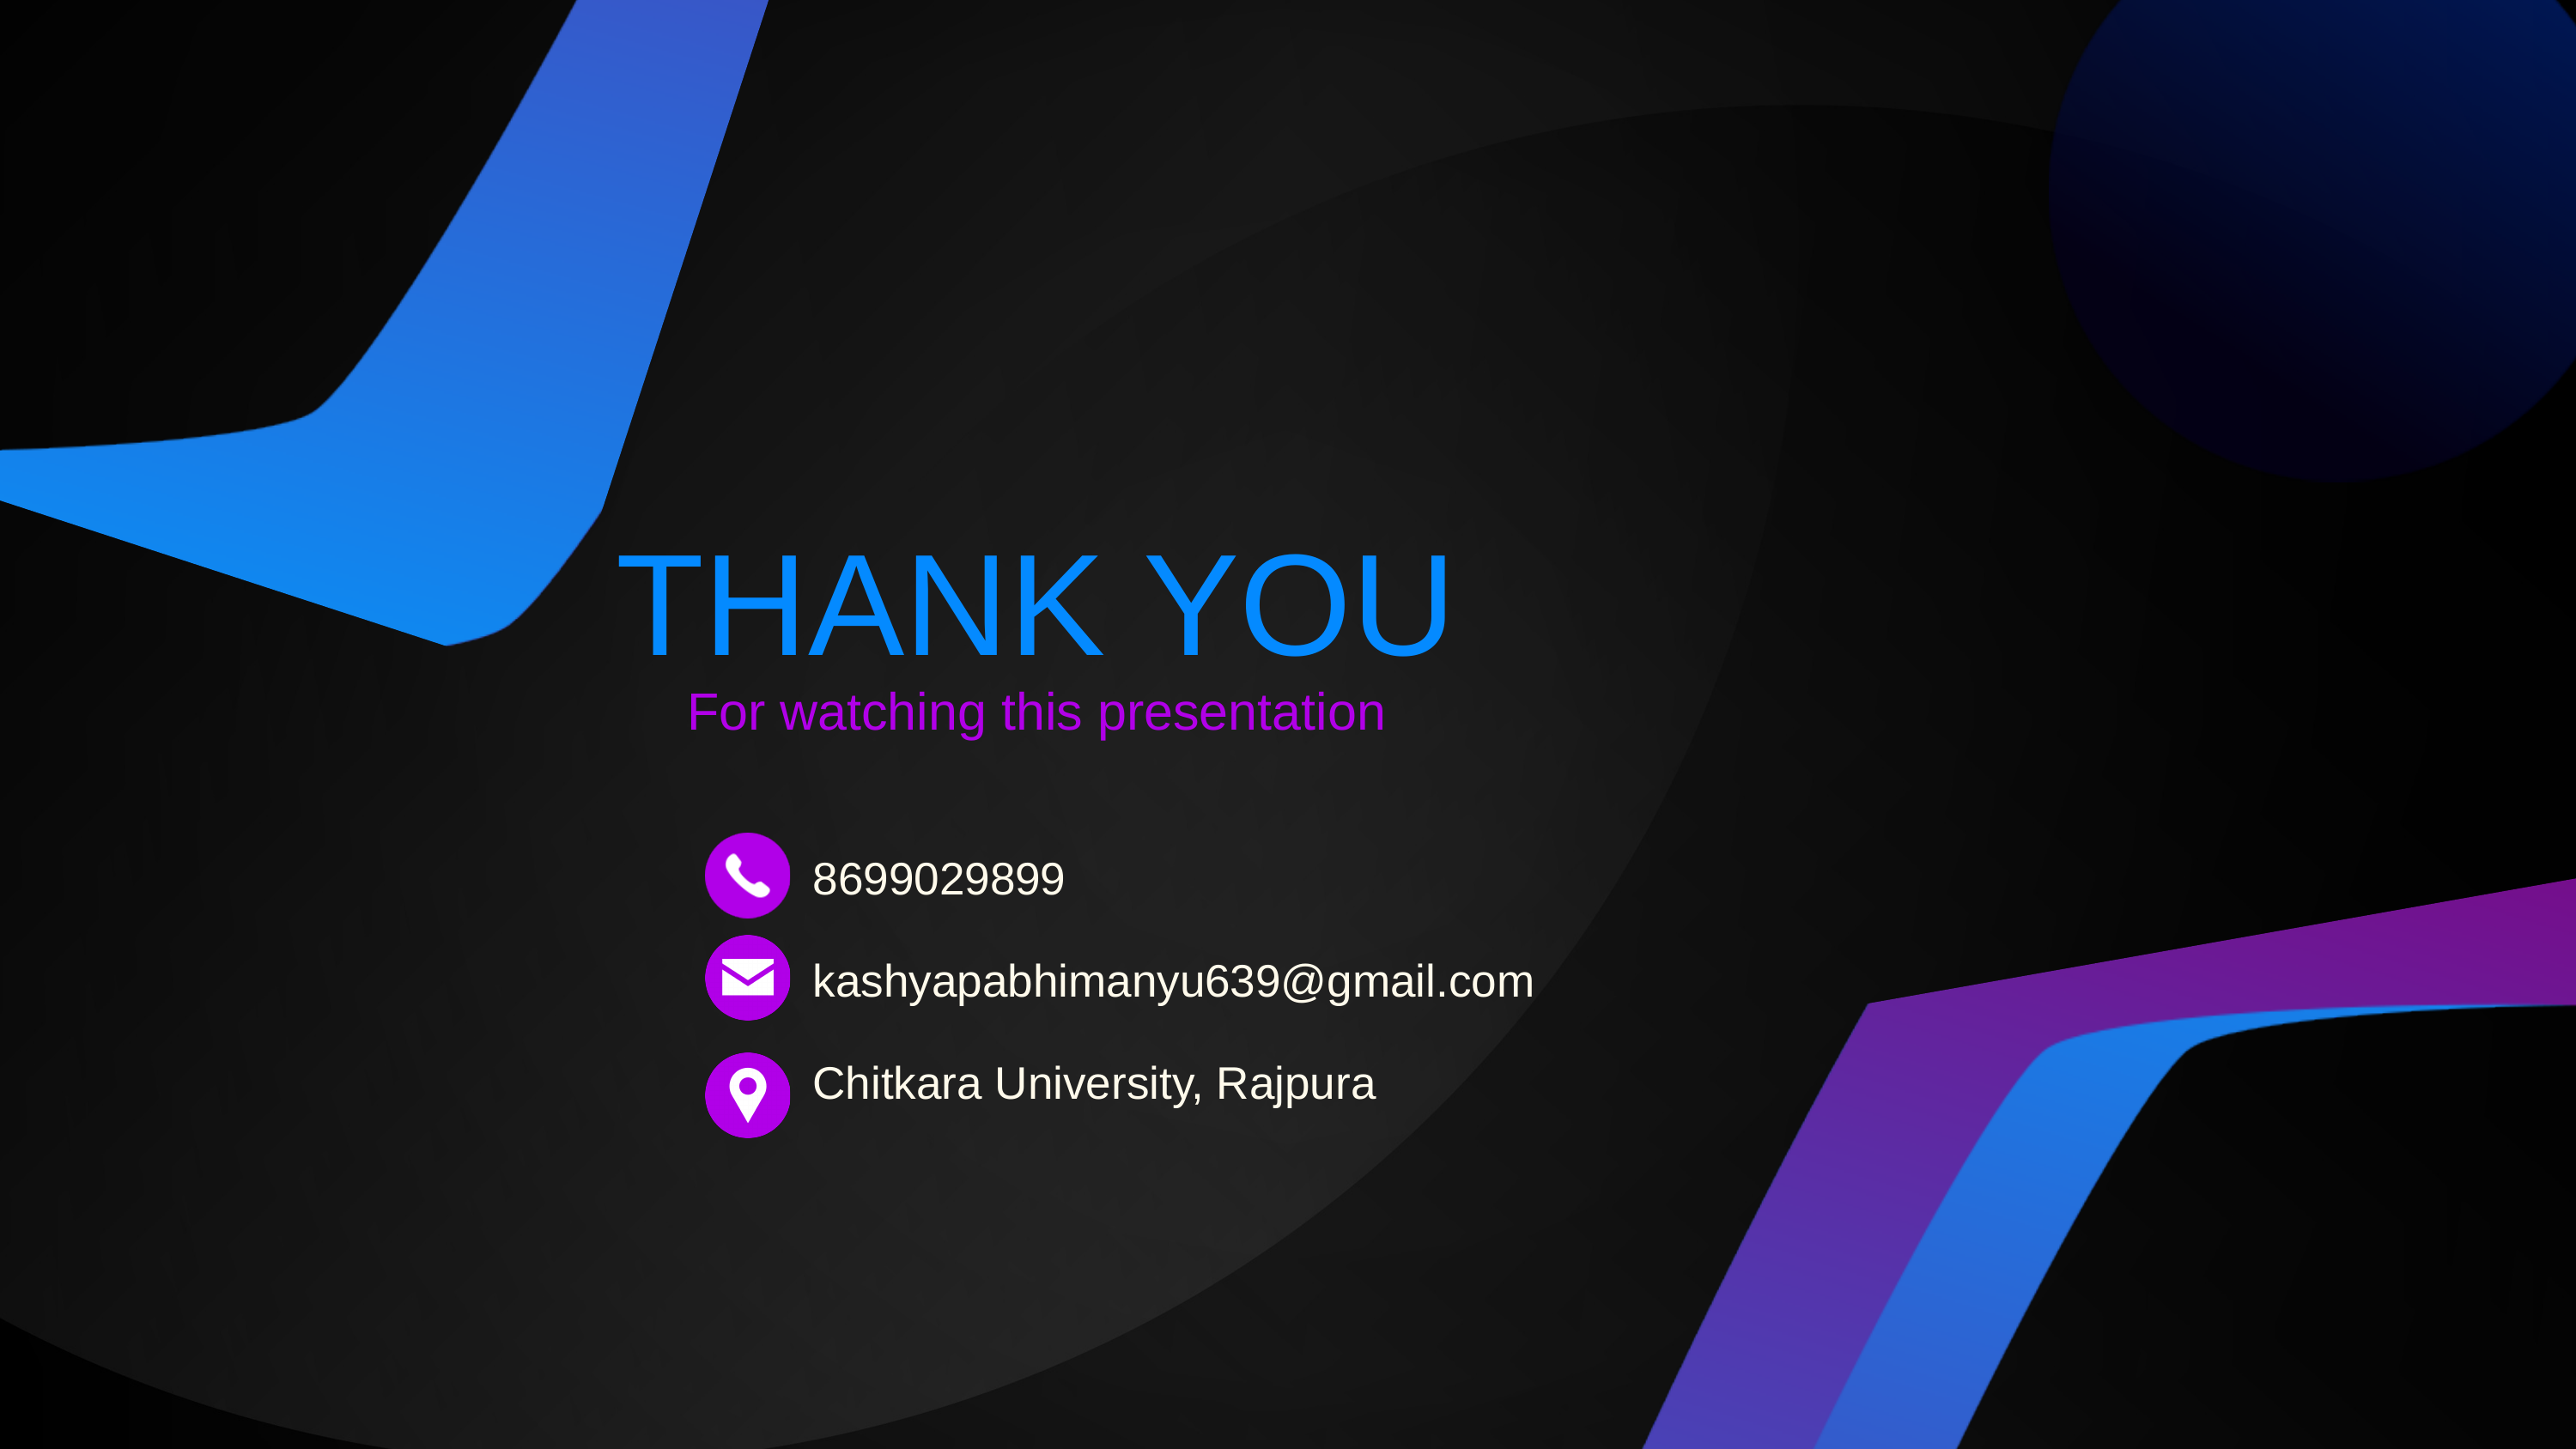

THANK YOU
For watching this presentation

8699029899

kashyapabhimanyu639@gmail.com

Chitkara University, Rajpura